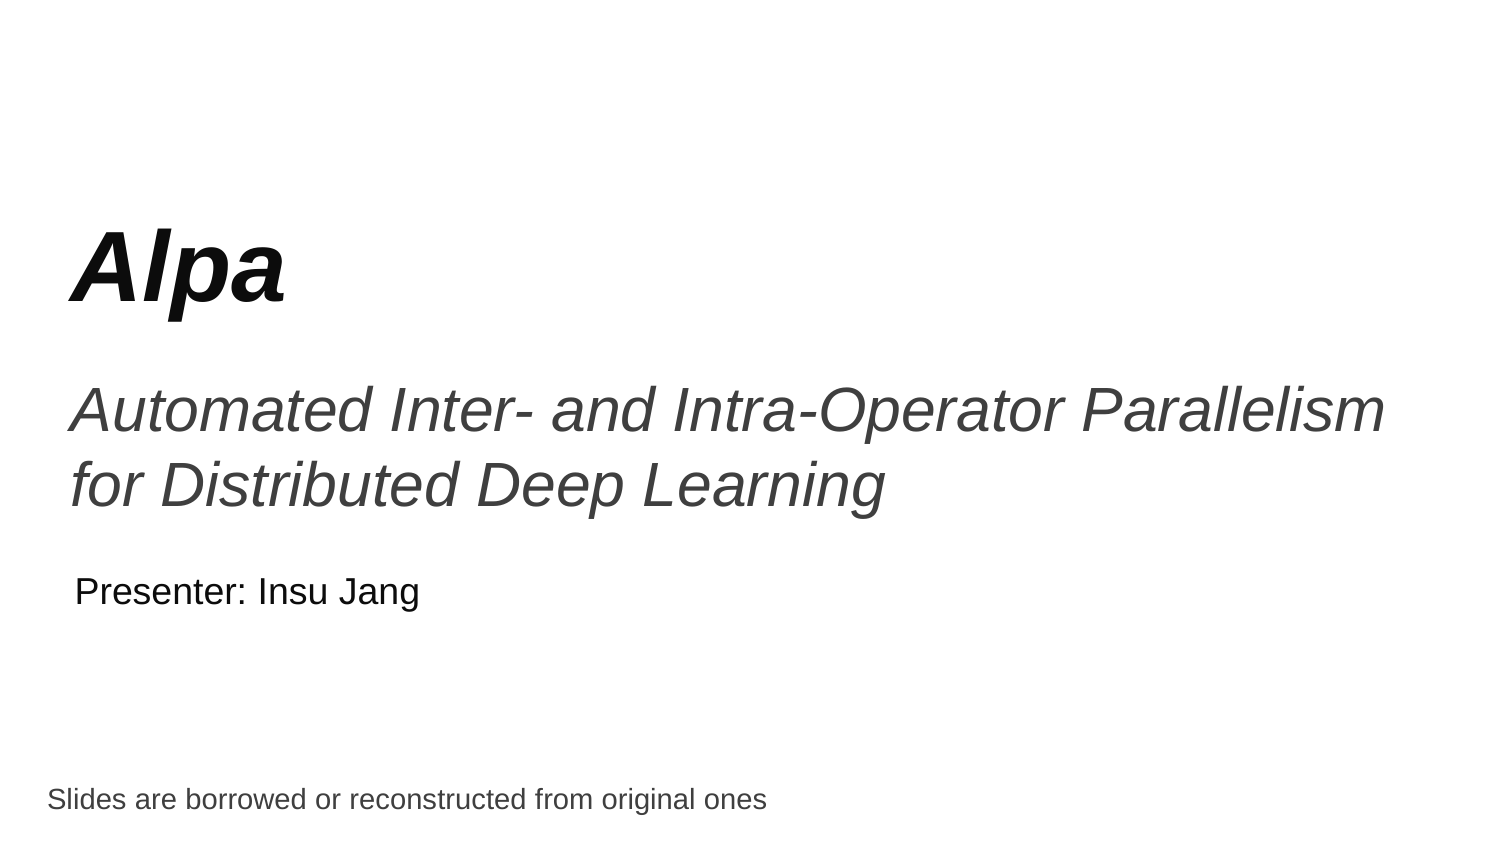

# Alpa
Automated Inter- and Intra-Operator Parallelism
for Distributed Deep Learning
Presenter: Insu Jang

Slides are borrowed or reconstructed from original ones